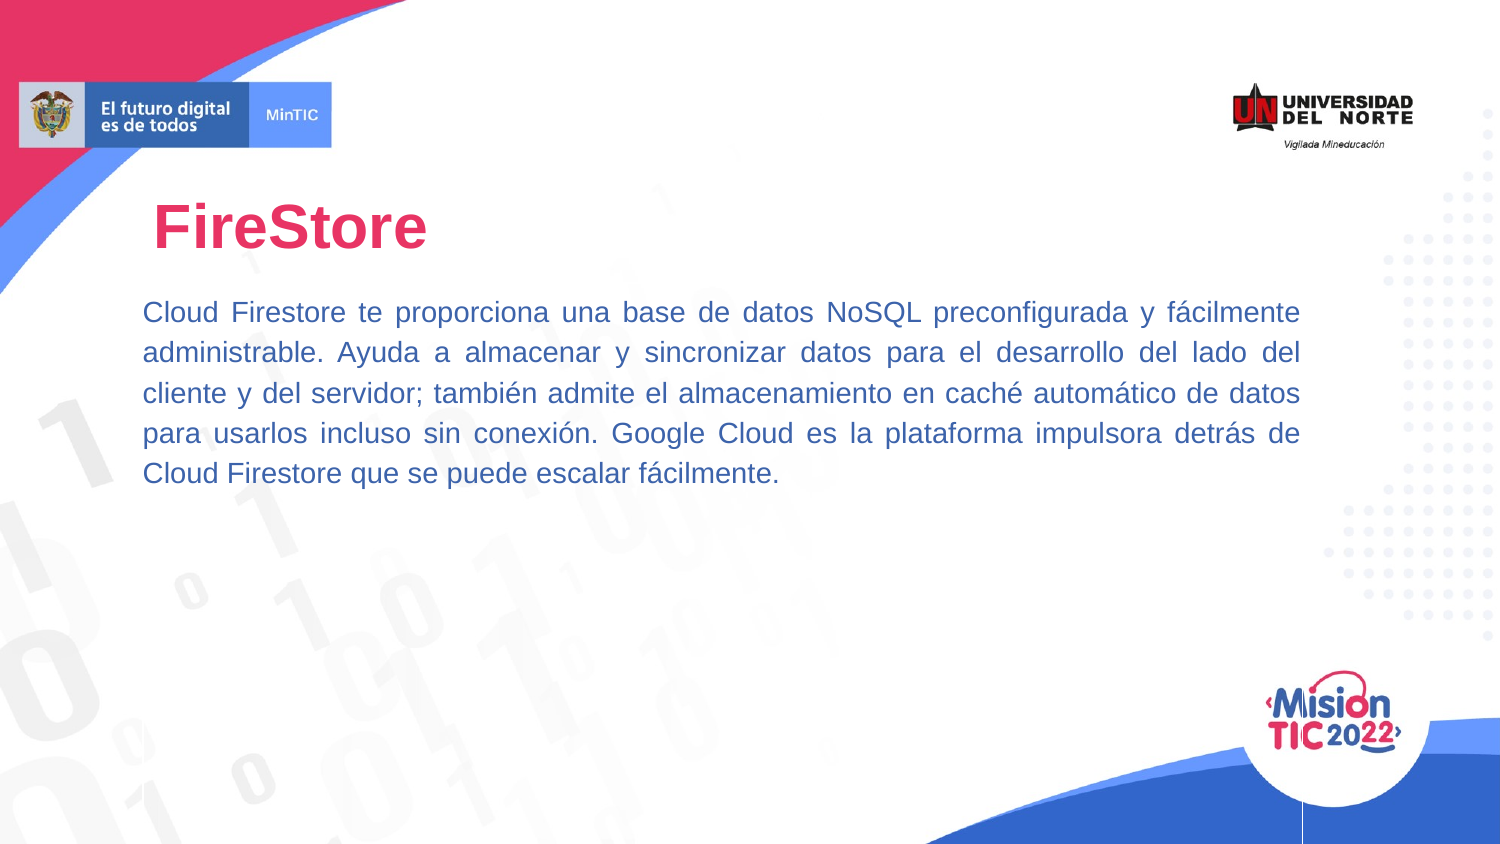

# FireStore
Cloud Firestore te proporciona una base de datos NoSQL preconfigurada y fácilmente administrable. Ayuda a almacenar y sincronizar datos para el desarrollo del lado del cliente y del servidor; también admite el almacenamiento en caché automático de datos para usarlos incluso sin conexión. Google Cloud es la plataforma impulsora detrás de Cloud Firestore que se puede escalar fácilmente.